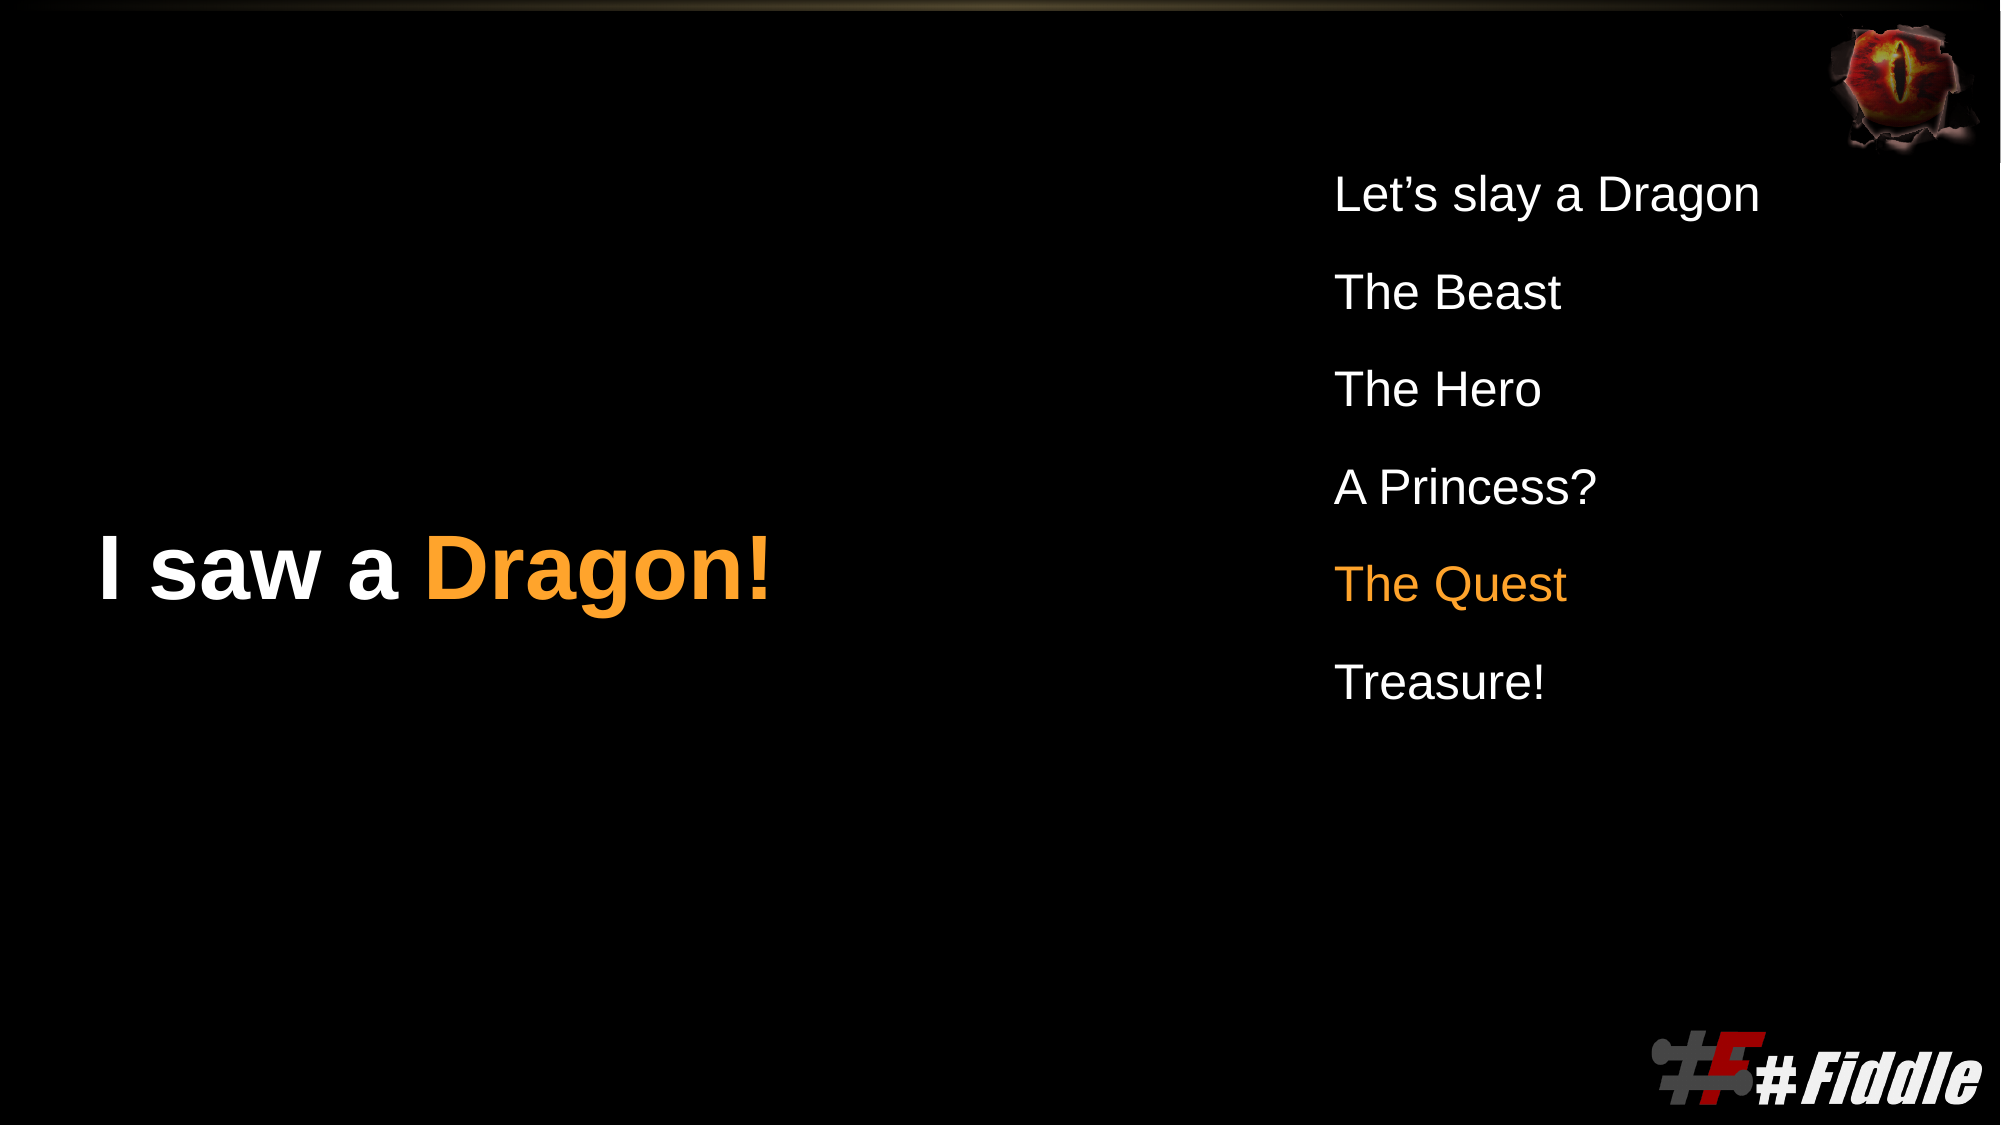

Let’s slay a Dragon
The Beast
The Hero
A Princess?
The Quest
Treasure!
# I saw a Dragon!